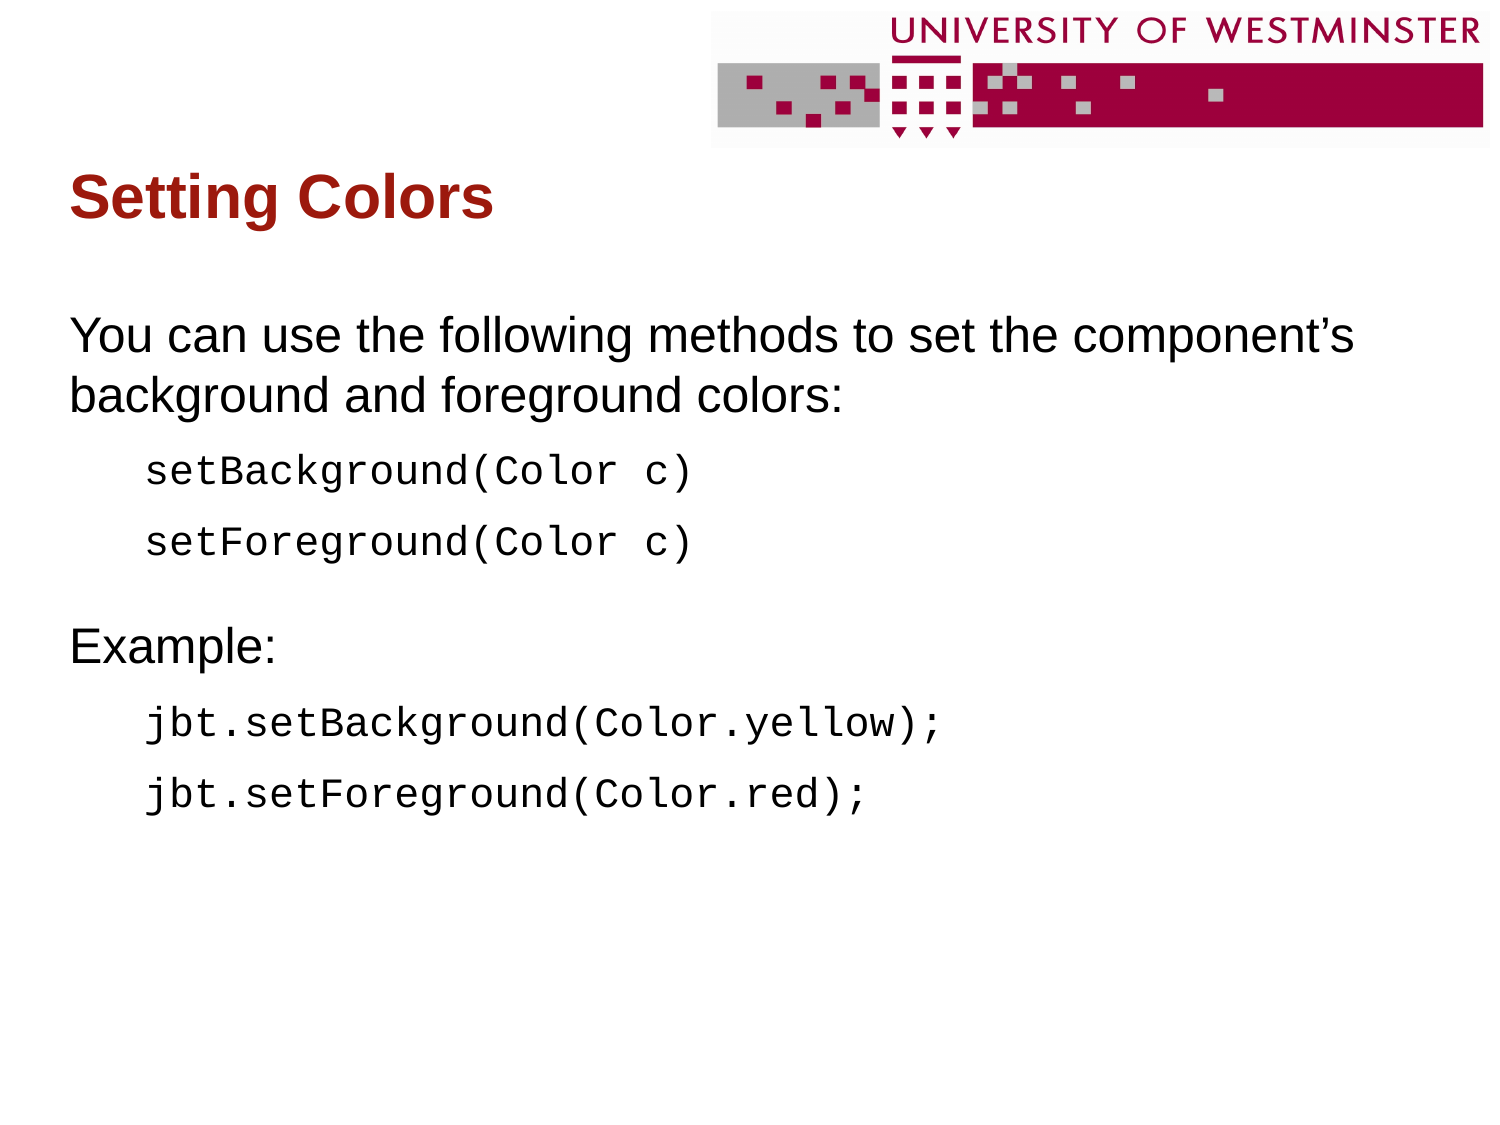

# Setting Colors
You can use the following methods to set the component’s background and foreground colors:
setBackground(Color c)
setForeground(Color c)
Example:
jbt.setBackground(Color.yellow);
jbt.setForeground(Color.red);